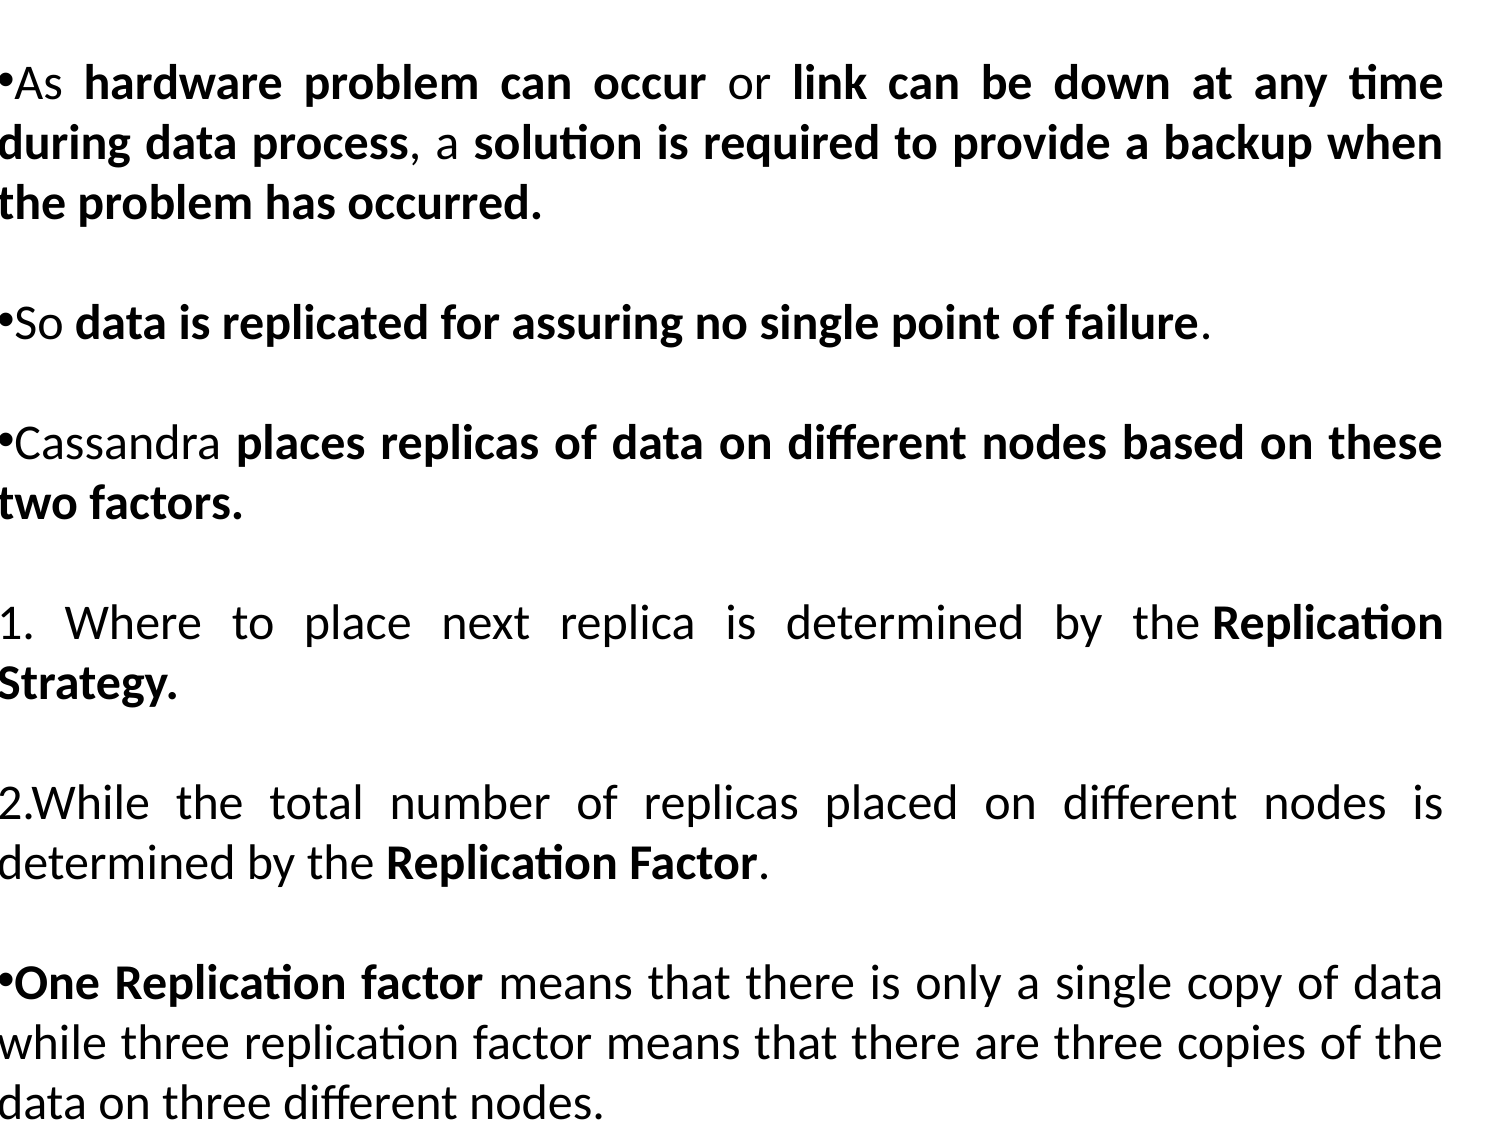

As hardware problem can occur or link can be down at any time during data process, a solution is required to provide a backup when the problem has occurred.

So data is replicated for assuring no single point of failure.

Cassandra places replicas of data on different nodes based on these two factors.

1. Where to place next replica is determined by the Replication Strategy.

2.While the total number of replicas placed on different nodes is determined by the Replication Factor.

One Replication factor means that there is only a single copy of data while three replication factor means that there are three copies of the data on three different nodes.

For ensuring there is no single point of failure, replication factor must be three.
There are two kinds of replication strategies in Cassandra.